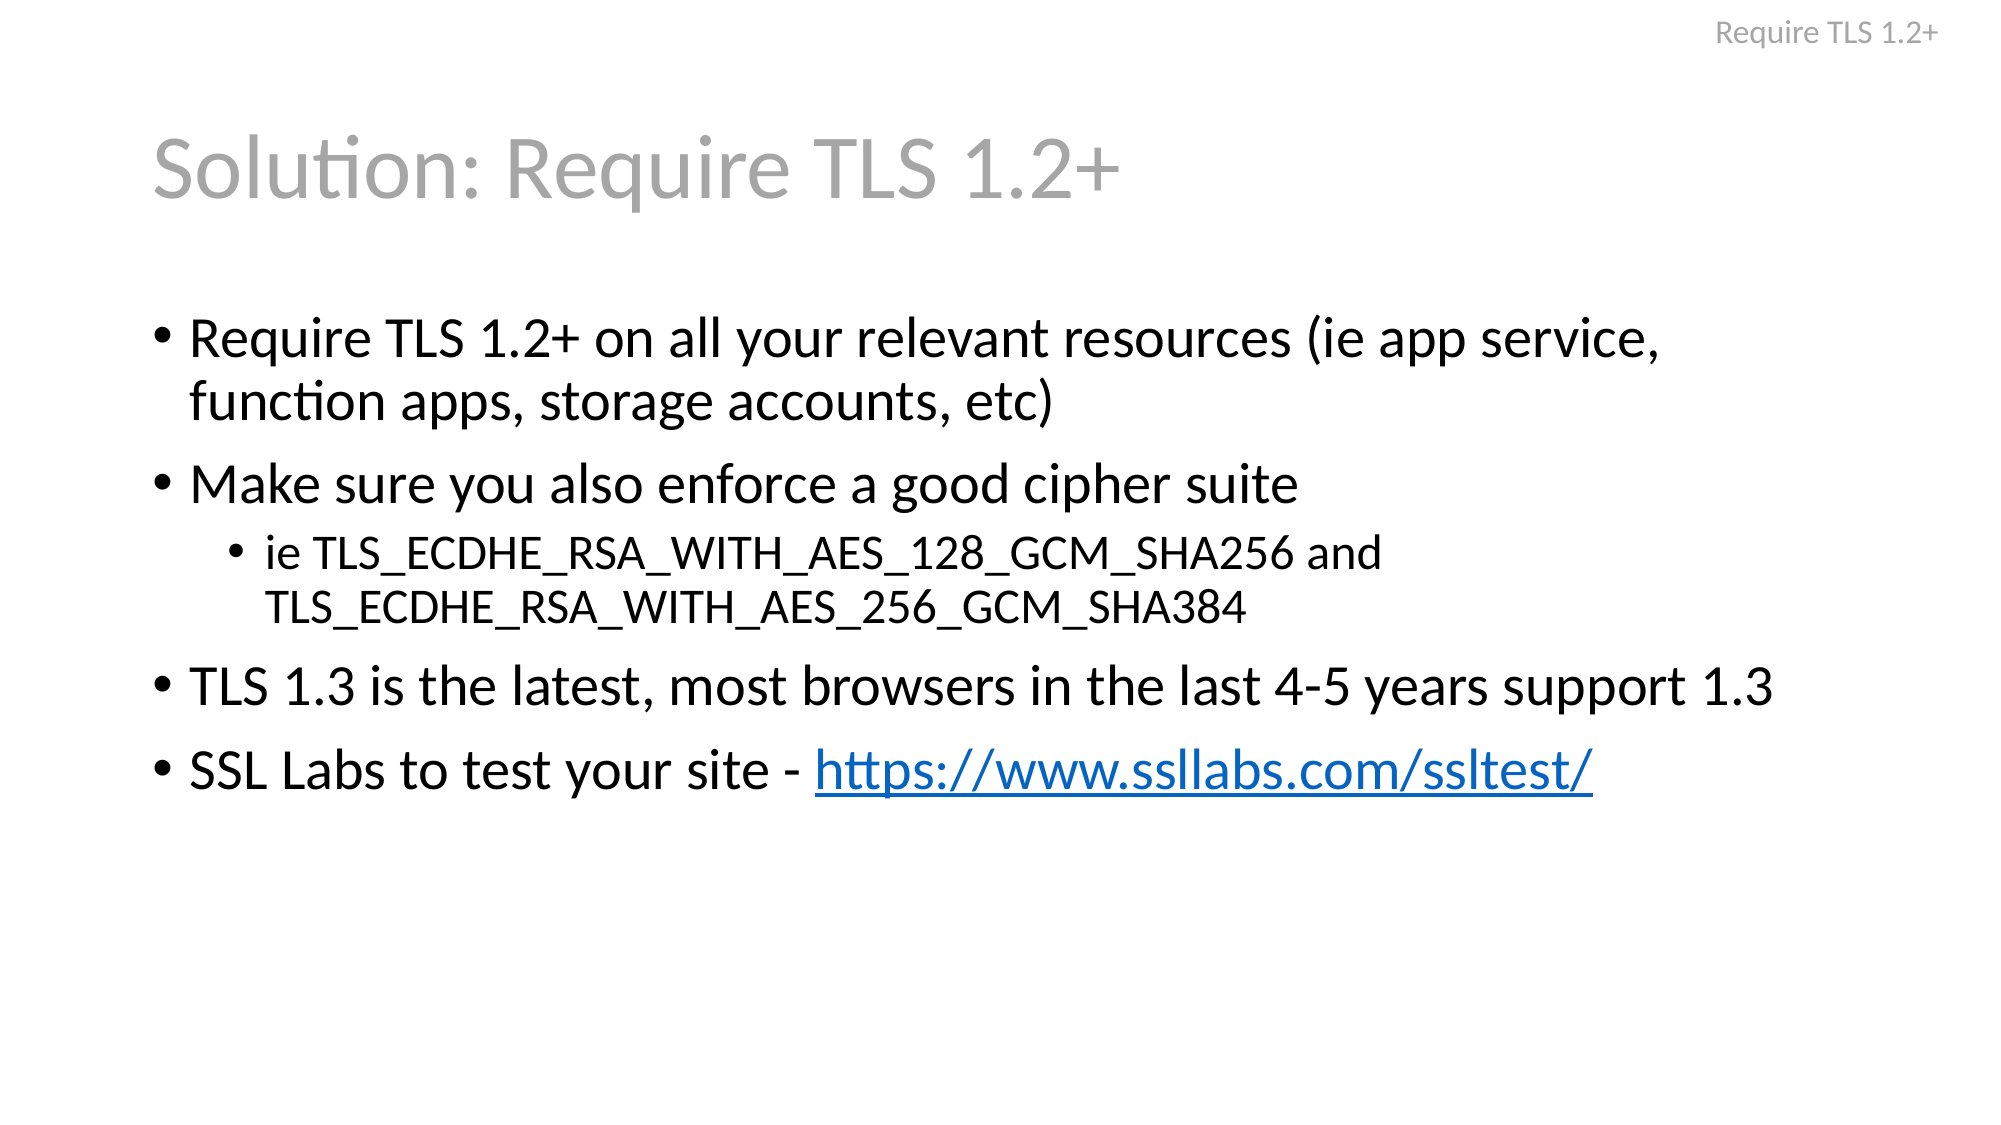

Require TLS 1.2+
# Solution: Require TLS 1.2+
Require TLS 1.2+ on all your relevant resources (ie app service, function apps, storage accounts, etc)
Make sure you also enforce a good cipher suite
ie TLS_ECDHE_RSA_WITH_AES_128_GCM_SHA256 and TLS_ECDHE_RSA_WITH_AES_256_GCM_SHA384
TLS 1.3 is the latest, most browsers in the last 4-5 years support 1.3
SSL Labs to test your site - https://www.ssllabs.com/ssltest/